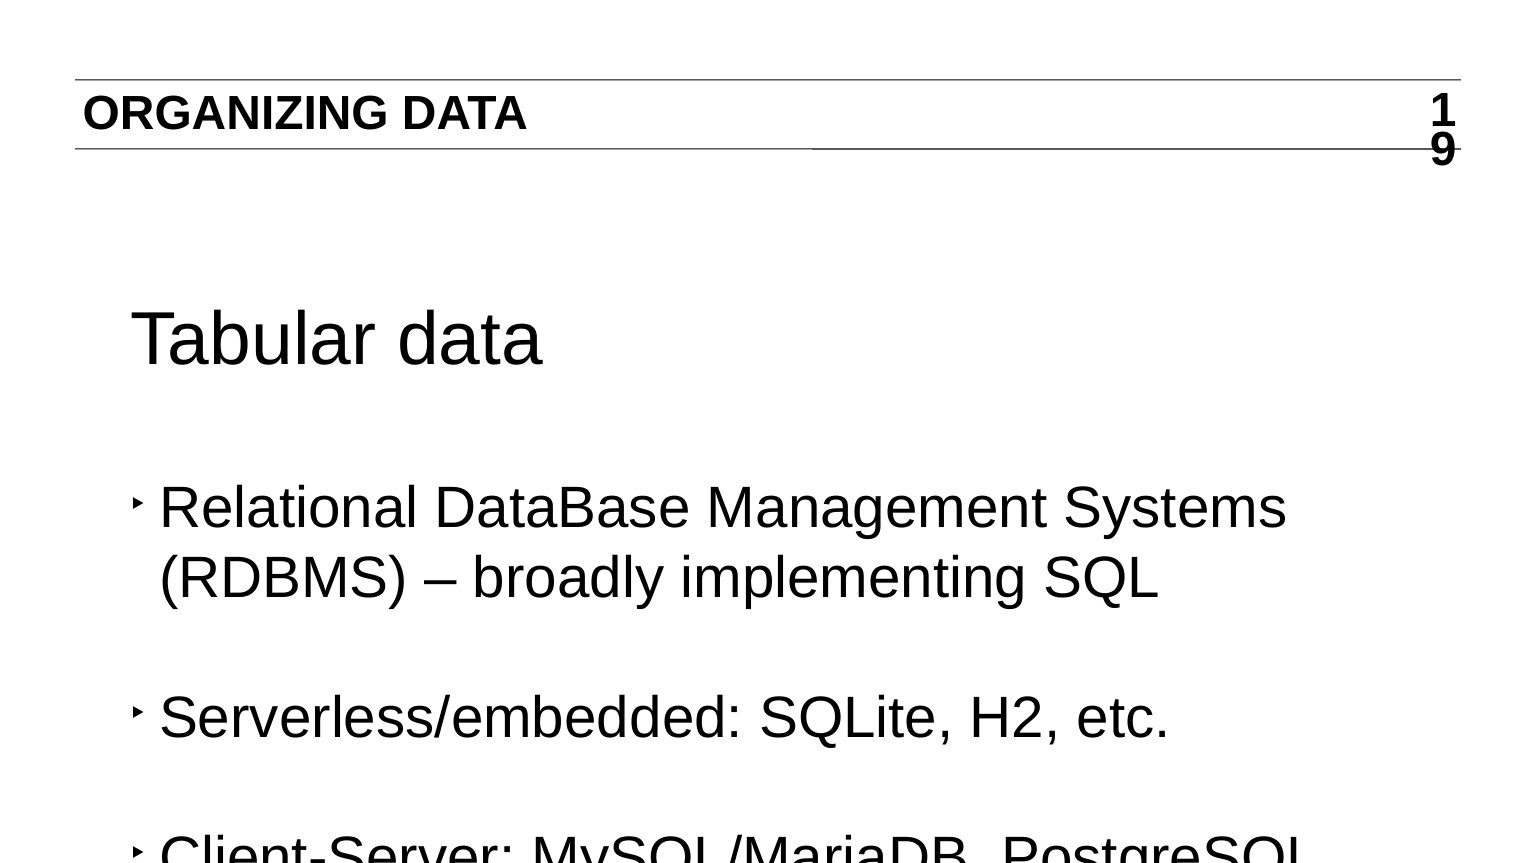

Organizing Data
19

Tabular data

Relational DataBase Management Systems (RDBMS) – broadly implementing SQL

Serverless/embedded: SQLite, H2, etc.

Client-Server: MySQL/MariaDB, PostgreSQL, Oracle, MSSQL, etc.